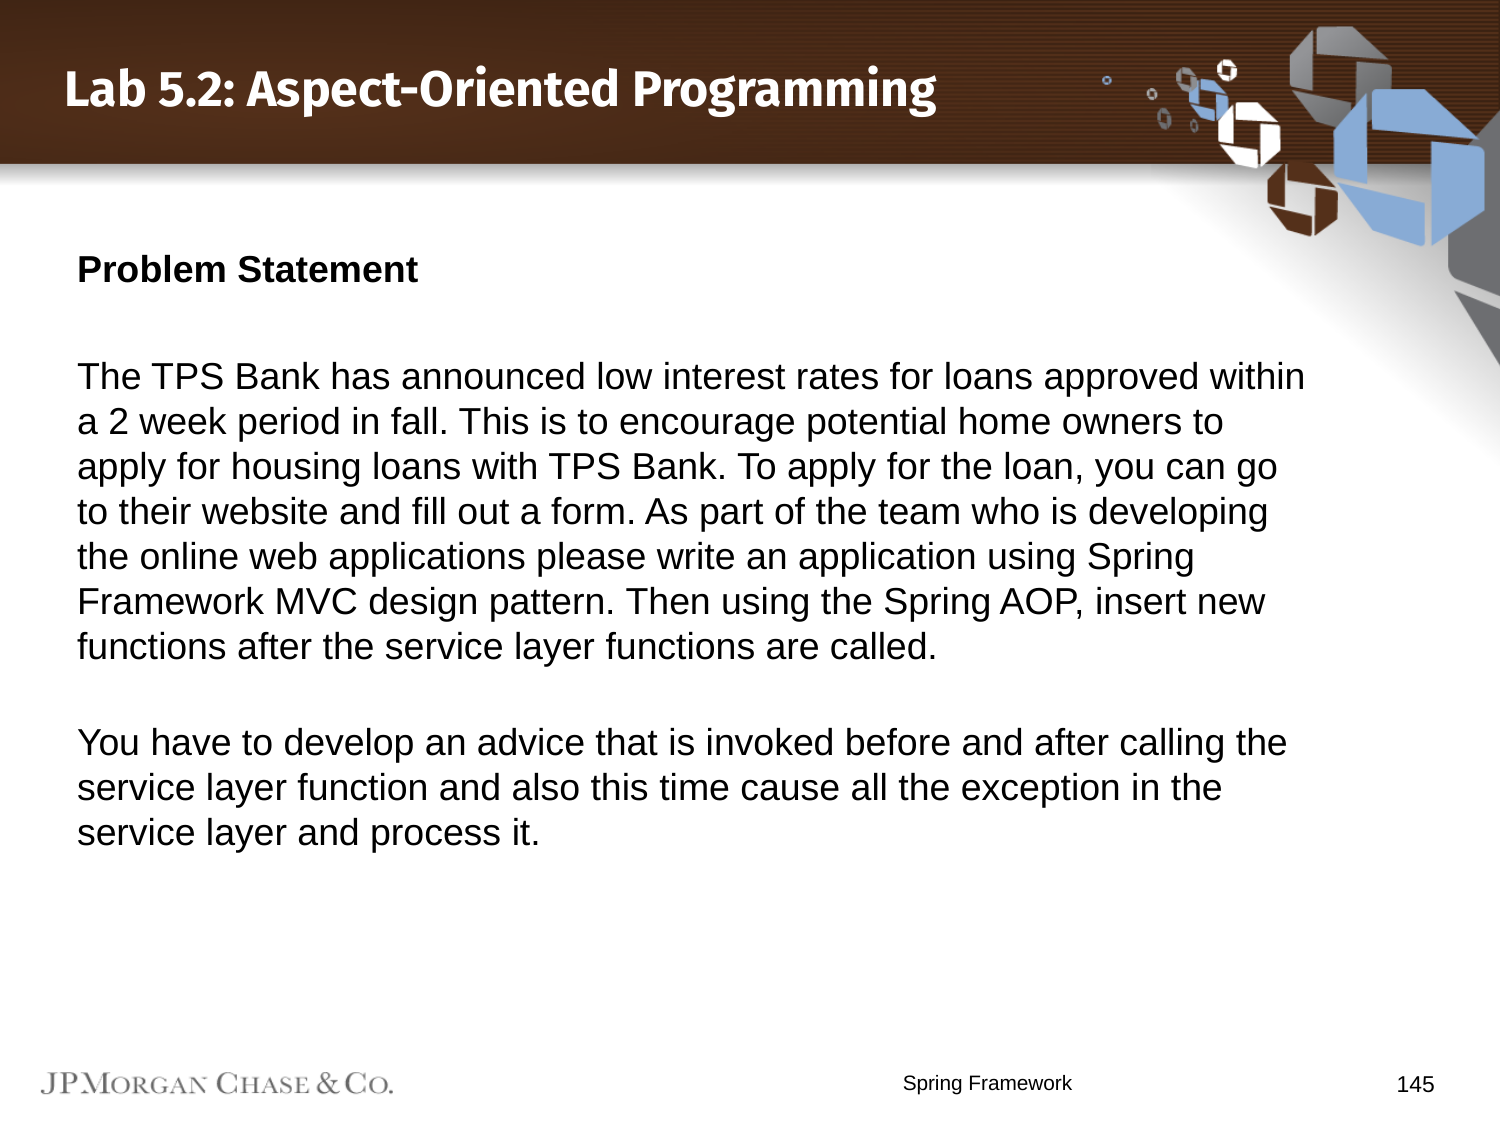

Lab 5.2: Aspect-Oriented Programming
Problem Statement

The TPS Bank has announced low interest rates for loans approved within a 2 week period in fall. This is to encourage potential home owners to apply for housing loans with TPS Bank. To apply for the loan, you can go to their website and fill out a form. As part of the team who is developing the online web applications please write an application using Spring Framework MVC design pattern. Then using the Spring AOP, insert new functions after the service layer functions are called.

You have to develop an advice that is invoked before and after calling the service layer function and also this time cause all the exception in the service layer and process it.

Spring Framework
145